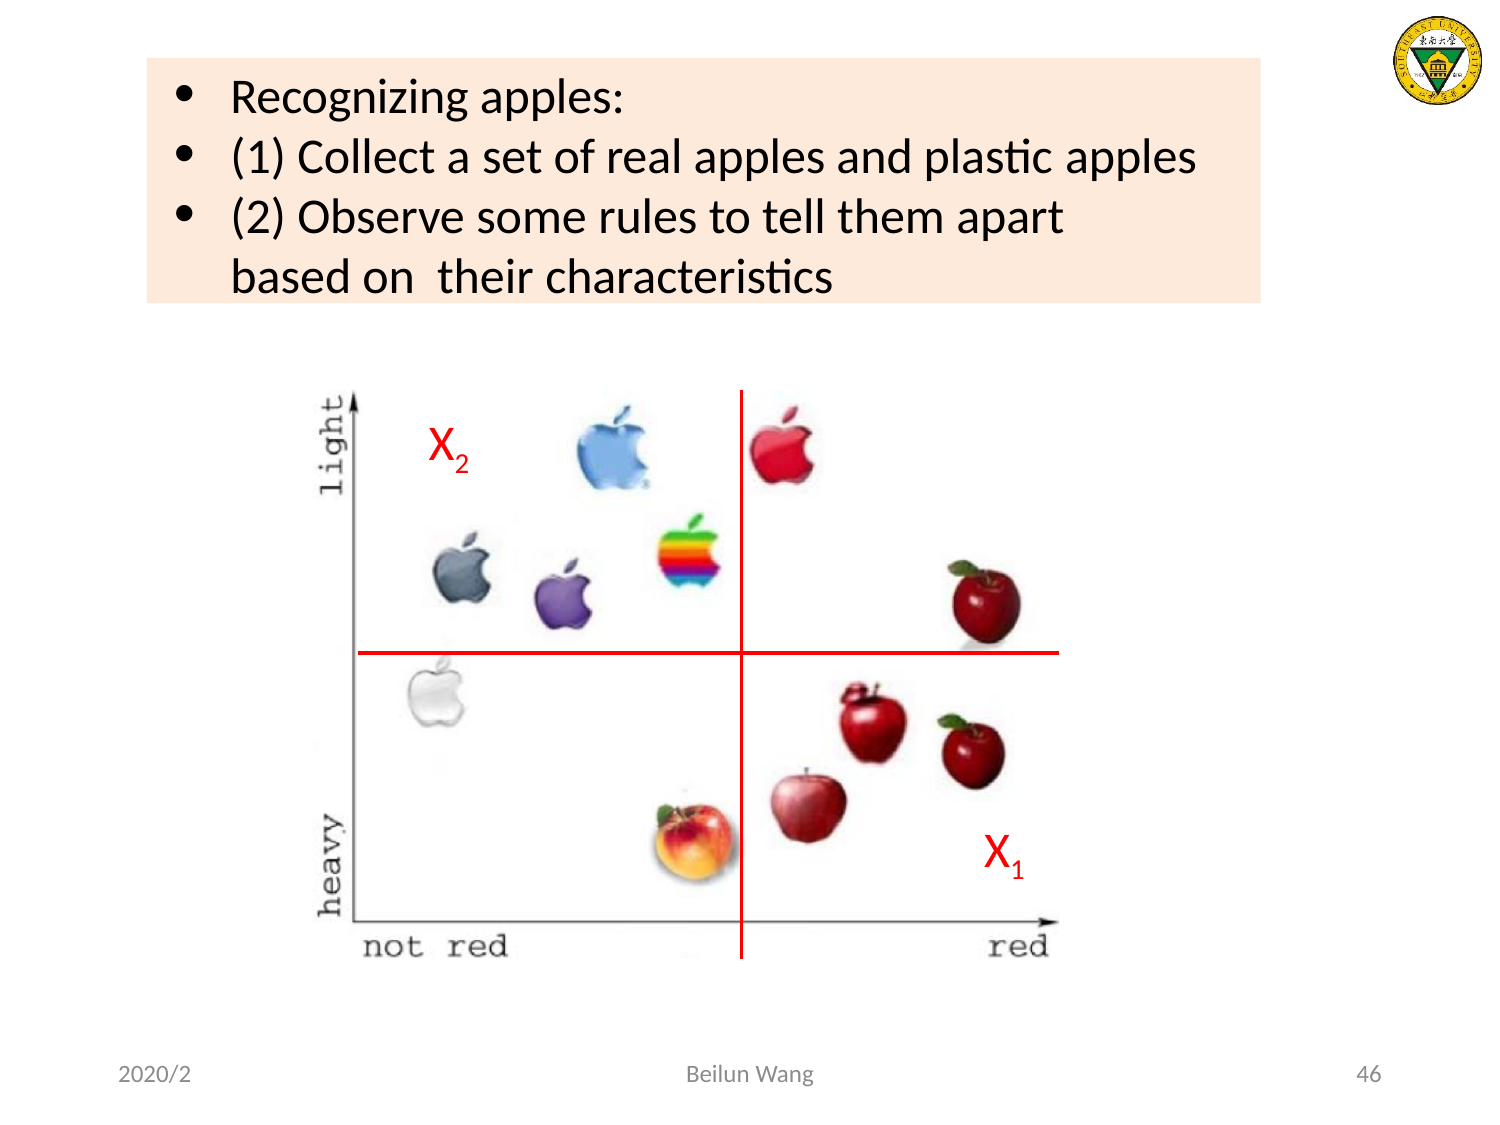

Recognizing apples:
(1) Collect a set of real apples and plastic apples
(2) Observe some rules to tell them apart based on  their characteristics

X2
X1
2020/2
Beilun Wang
46